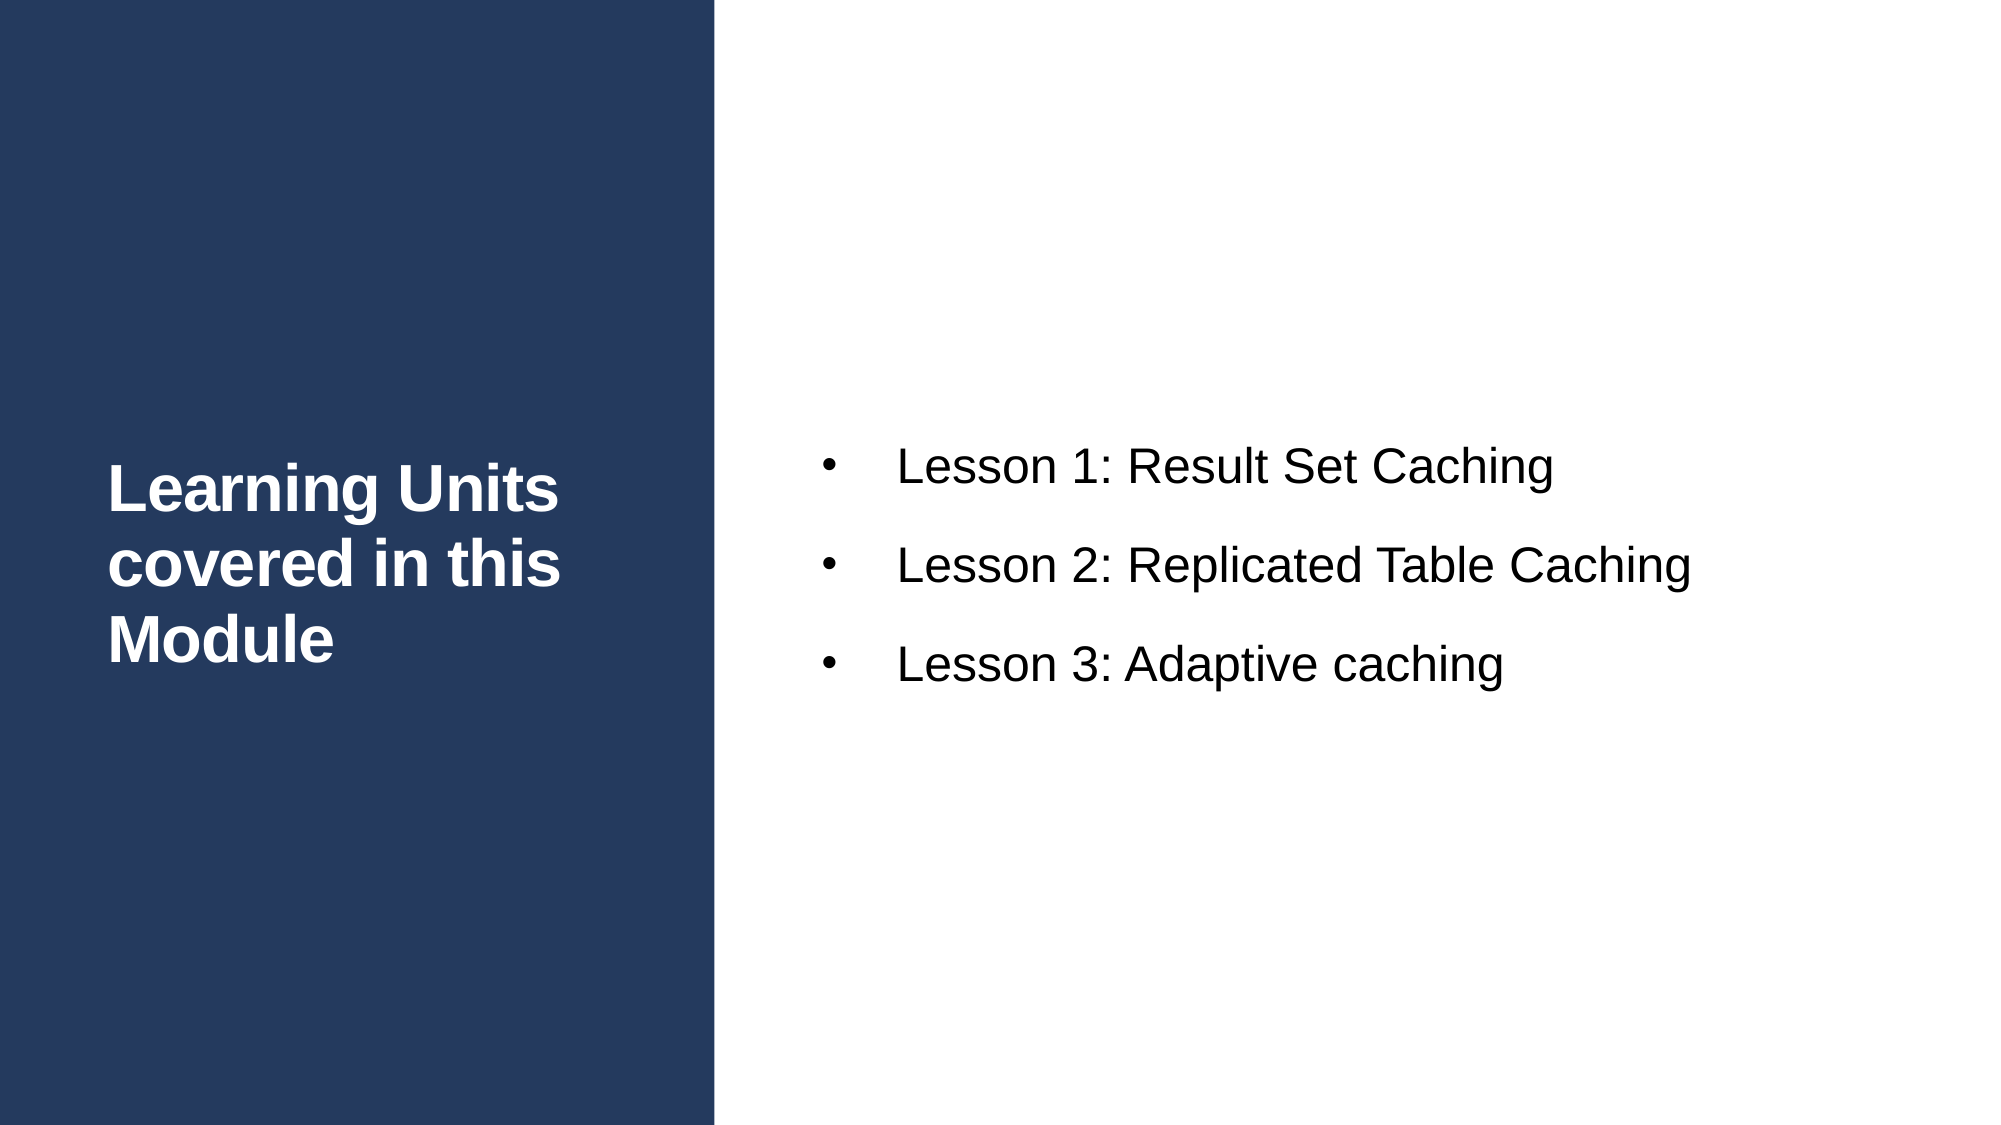

# Learning Units covered in this Module
Lesson 1: Result Set Caching
Lesson 2: Replicated Table Caching
Lesson 3: Adaptive caching